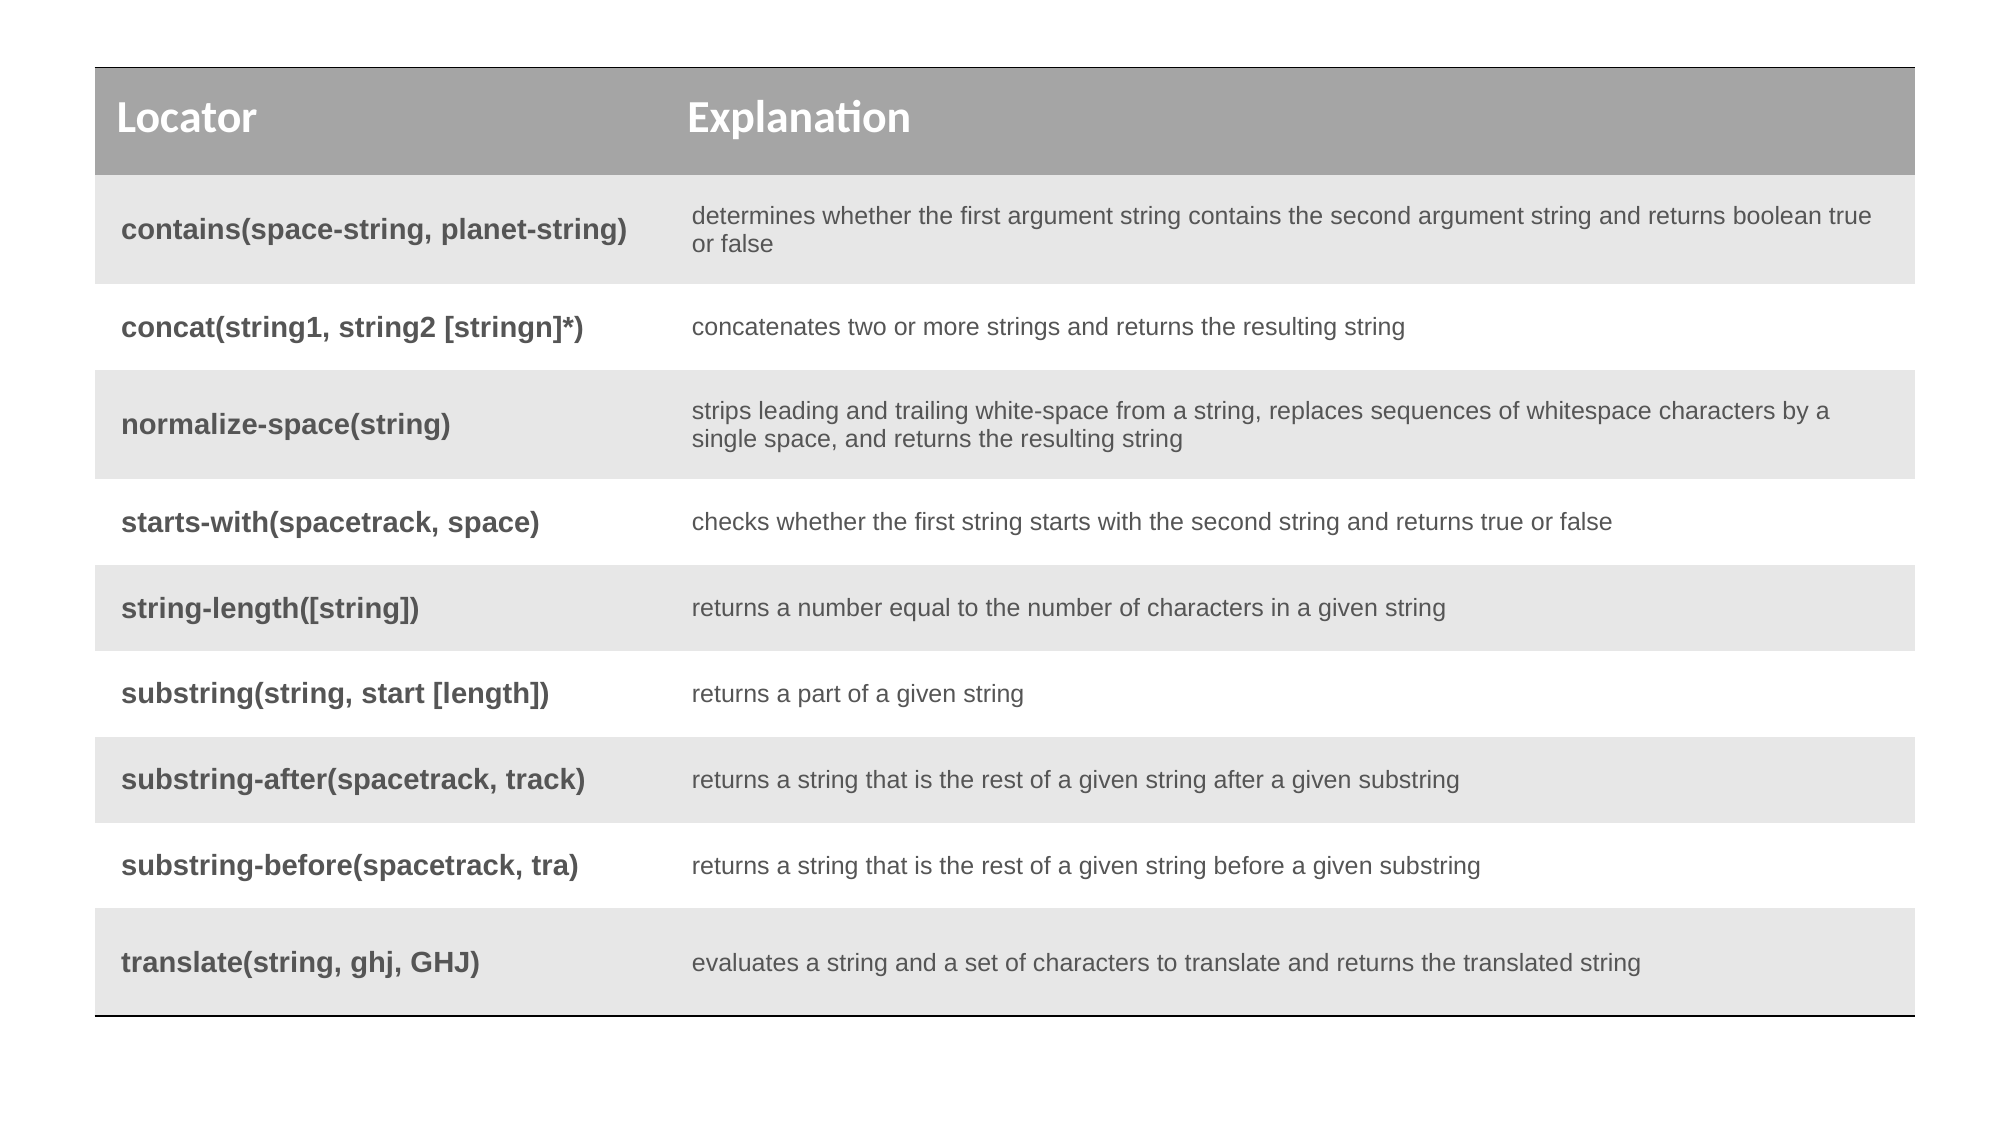

# Contextual Selectors
| Locator | Explanation |
| --- | --- |
| contains(space-string, planet-string) | determines whether the first argument string contains the second argument string and returns boolean true or false |
| concat(string1, string2 [stringn]\*) | concatenates two or more strings and returns the resulting string |
| normalize-space(string) | strips leading and trailing white-space from a string, replaces sequences of whitespace characters by a single space, and returns the resulting string |
| starts-with(spacetrack, space) | checks whether the first string starts with the second string and returns true or false |
| string-length([string]) | returns a number equal to the number of characters in a given string |
| substring(string, start [length]) | returns a part of a given string |
| substring-after(spacetrack, track) | returns a string that is the rest of a given string after a given substring |
| substring-before(spacetrack, tra) | returns a string that is the rest of a given string before a given substring |
| translate(string, ghj, GHJ) | evaluates a string and a set of characters to translate and returns the translated string |

String Methods